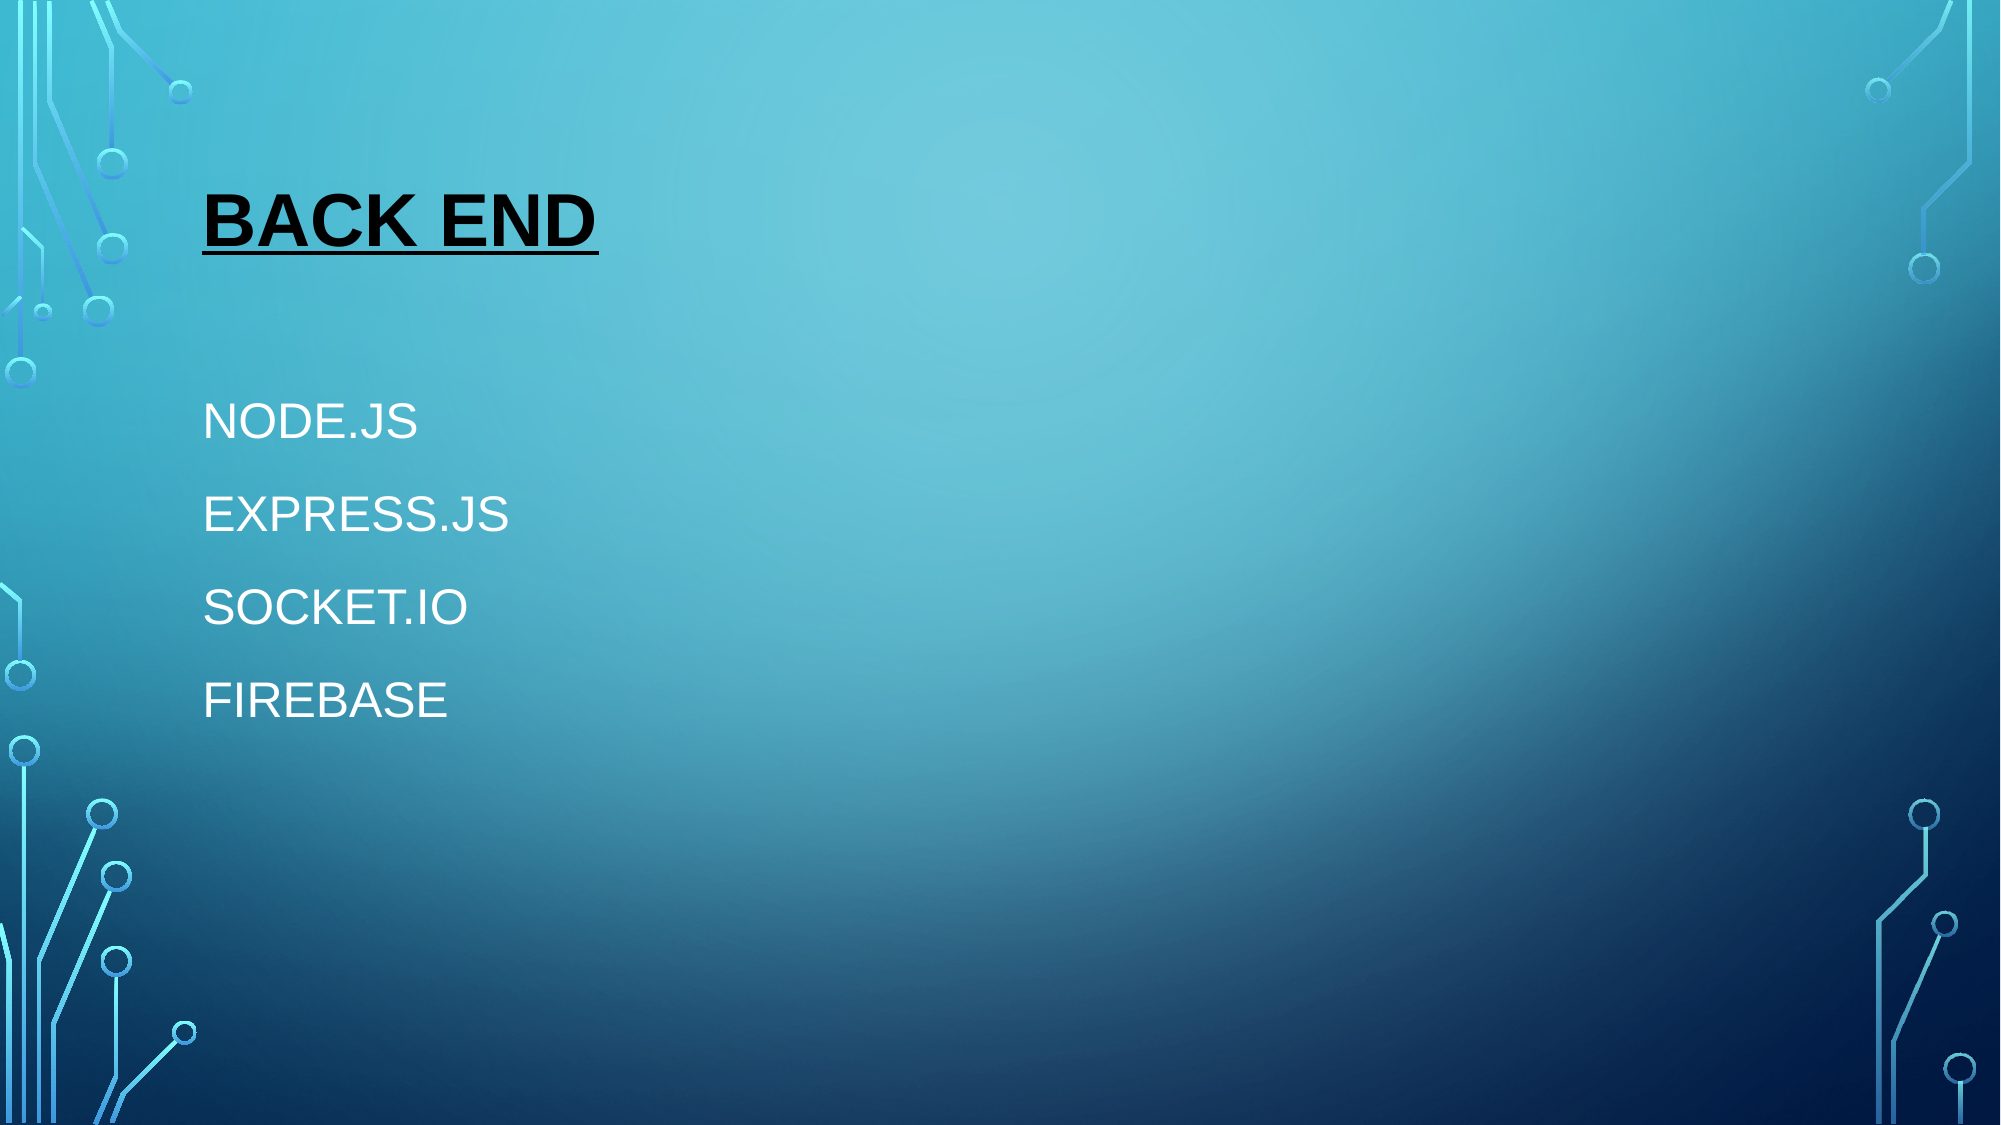

# BACK END
NODE.JS
EXPRESS.JS
SOCKET.IO
FIREBASE